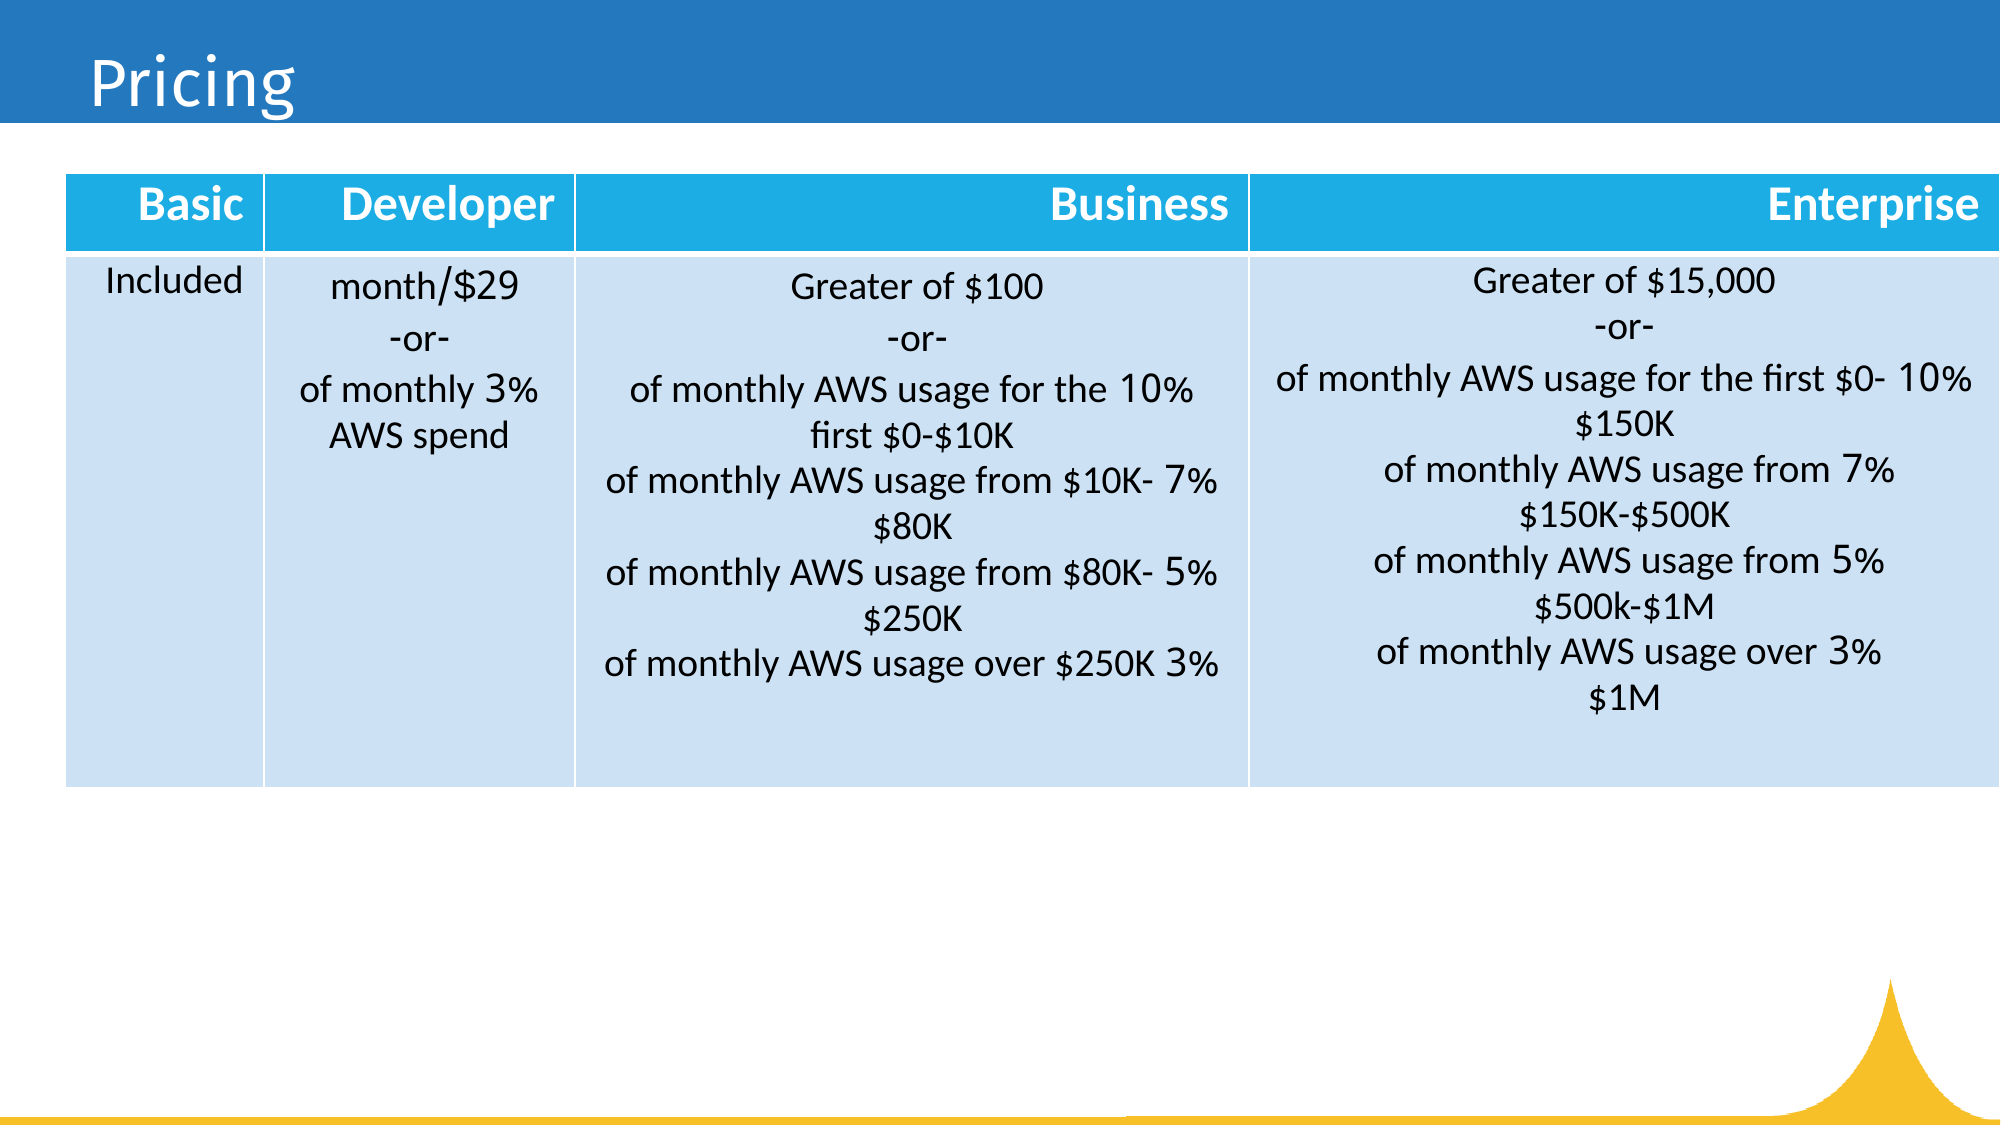

# Pricing
| Basic | Developer | Business | Enterprise |
| --- | --- | --- | --- |
| Included | $29/month -or- 3% of monthly AWS spend | Greater of $100 -or- 10% of monthly AWS usage for the first $0-$10K 7% of monthly AWS usage from $10K-$80K 5% of monthly AWS usage from $80K-$250K 3% of monthly AWS usage over $250K | Greater of $15,000 -or- 10% of monthly AWS usage for the first $0-$150K 7% of monthly AWS usage from $150K-$500K 5% of monthly AWS usage from $500k-$1M 3% of monthly AWS usage over $1M |